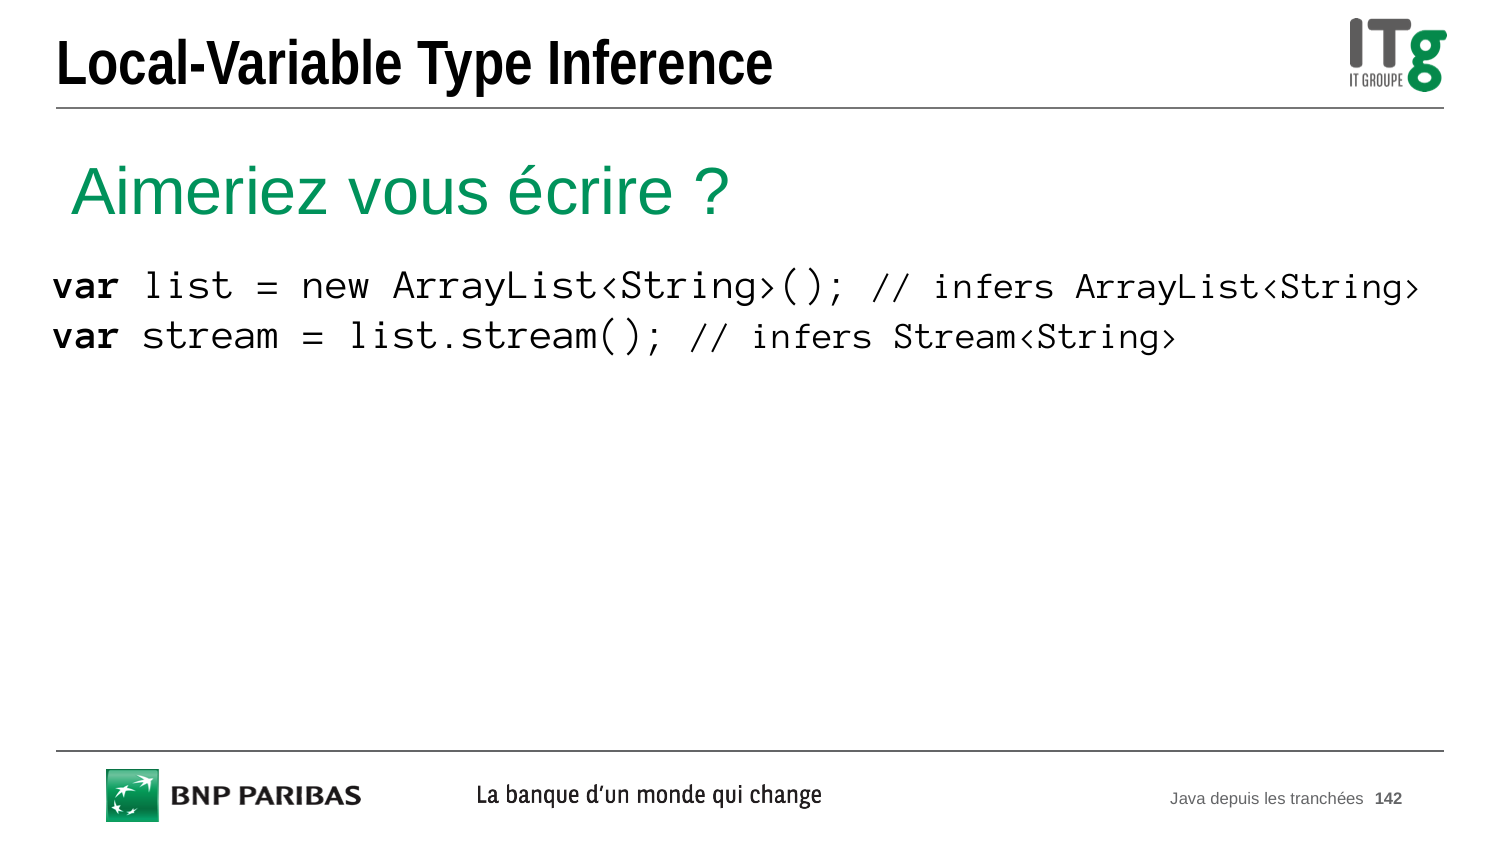

# Local-Variable Type Inference
Aimeriez vous écrire ?
var list = new ArrayList<String>(); // infers ArrayList<String>
var stream = list.stream(); // infers Stream<String>
Java depuis les tranchées
142